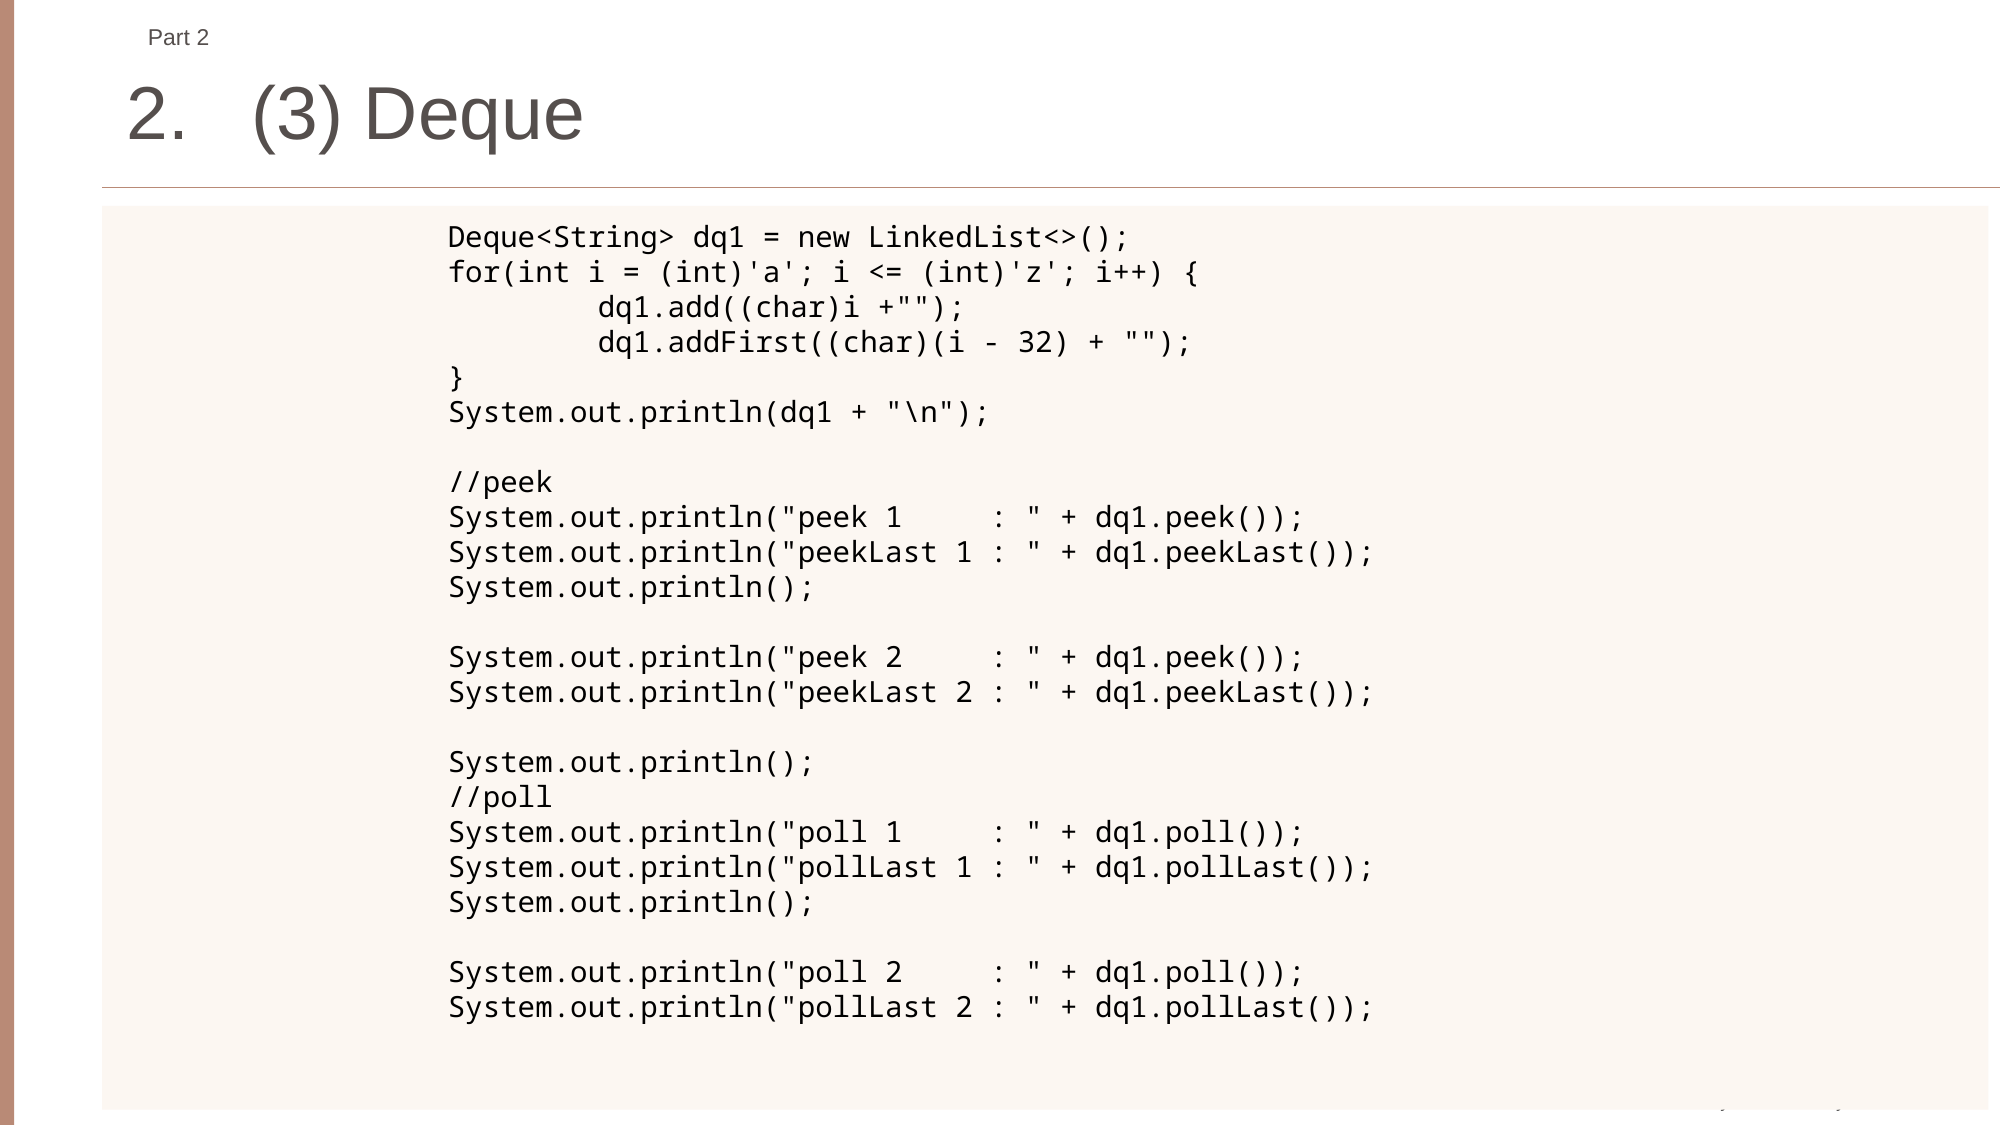

Part 2
2.   (3) Deque

		Deque<String> dq1 = new LinkedList<>();
		for(int i = (int)'a'; i <= (int)'z'; i++) {
			dq1.add((char)i +"");
			dq1.addFirst((char)(i - 32) + "");
		}
		System.out.println(dq1 + "\n");

		//peek
		System.out.println("peek 1     : " + dq1.peek());
		System.out.println("peekLast 1 : " + dq1.peekLast());
		System.out.println();

		System.out.println("peek 2     : " + dq1.peek());
		System.out.println("peekLast 2 : " + dq1.peekLast());

		System.out.println();
		//poll
		System.out.println("poll 1     : " + dq1.poll());
		System.out.println("pollLast 1 : " + dq1.pollLast());
		System.out.println();

		System.out.println("poll 2     : " + dq1.poll());
		System.out.println("pollLast 2 : " + dq1.pollLast());